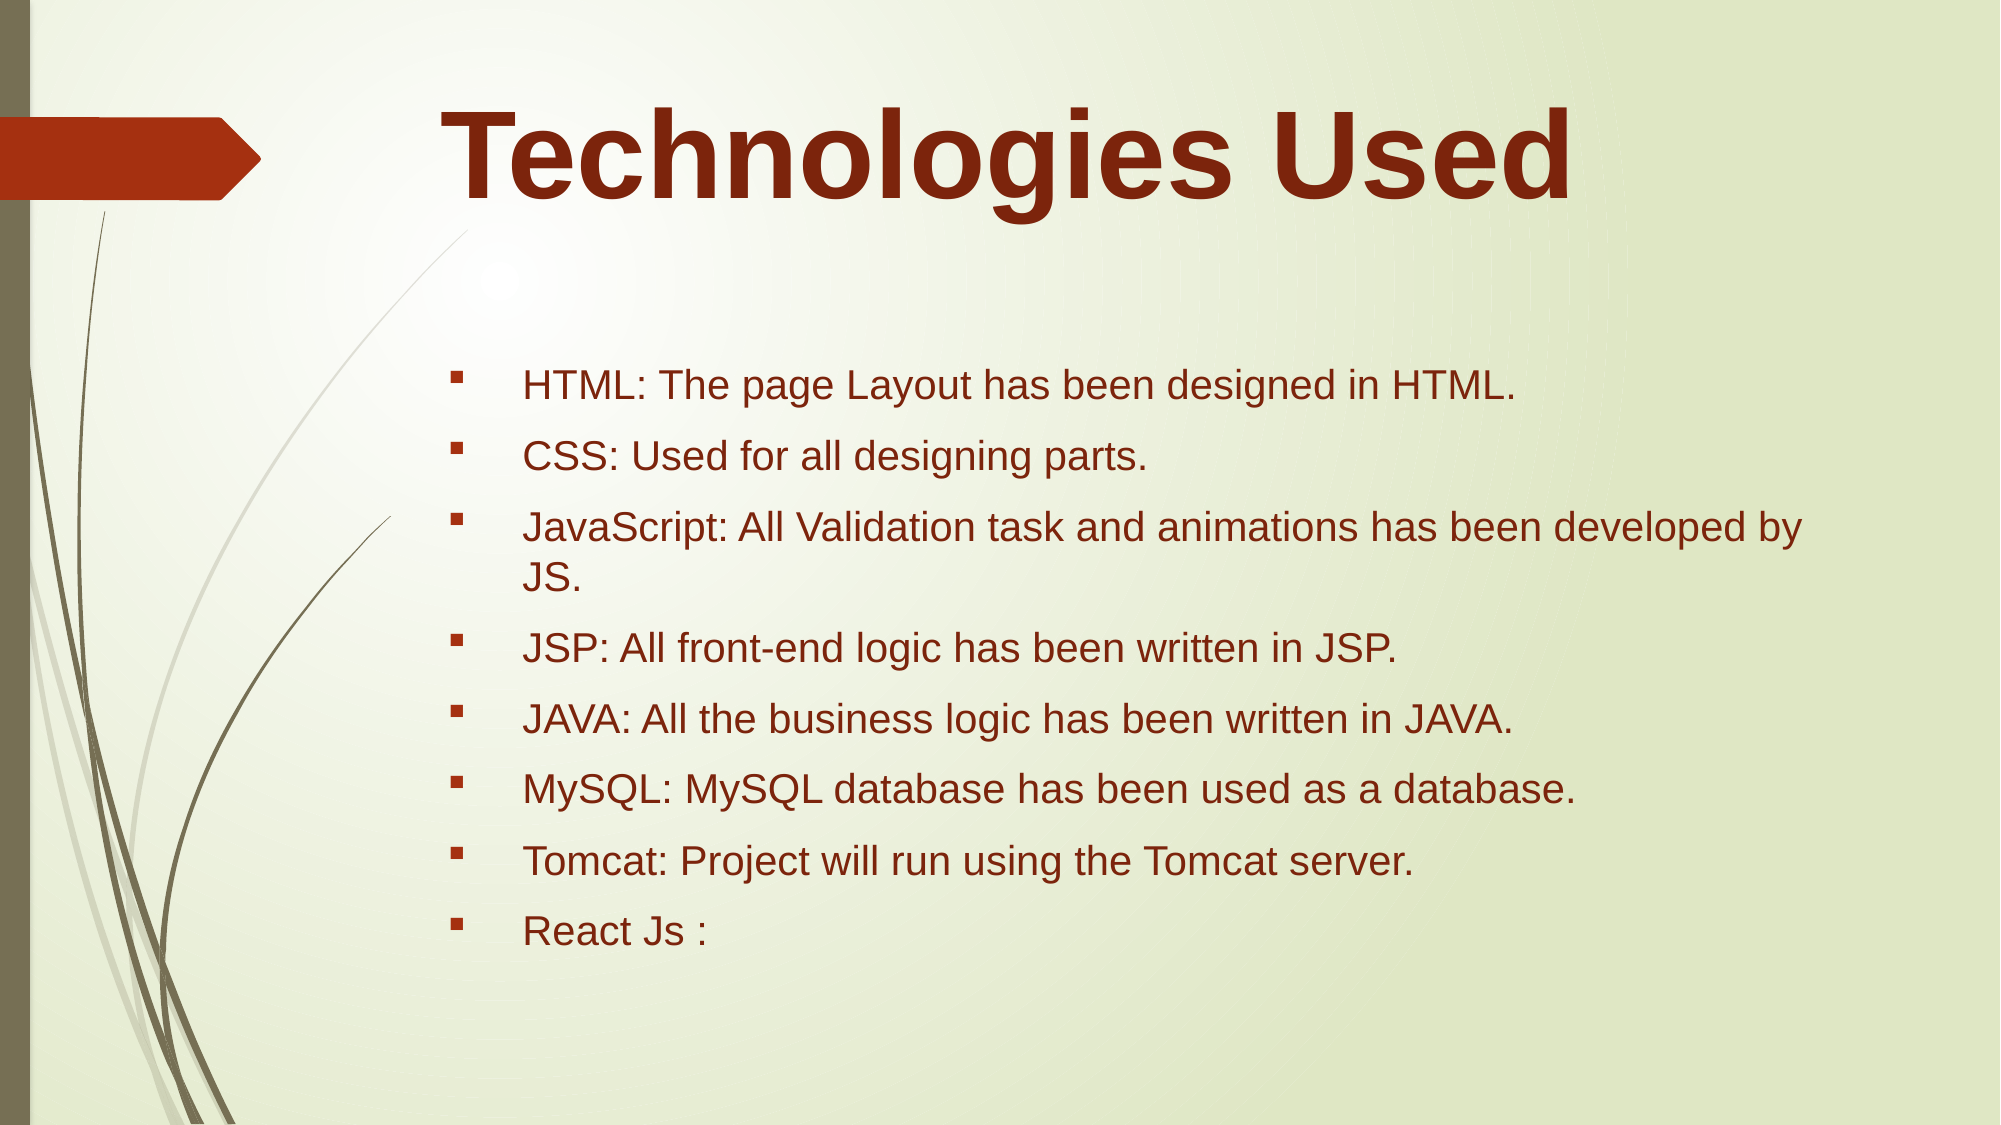

# Technologies Used
HTML: The page Layout has been designed in HTML.
CSS: Used for all designing parts.
JavaScript: All Validation task and animations has been developed by JS.
JSP: All front-end logic has been written in JSP.
JAVA: All the business logic has been written in JAVA.
MySQL: MySQL database has been used as a database.
Tomcat: Project will run using the Tomcat server.
React Js :